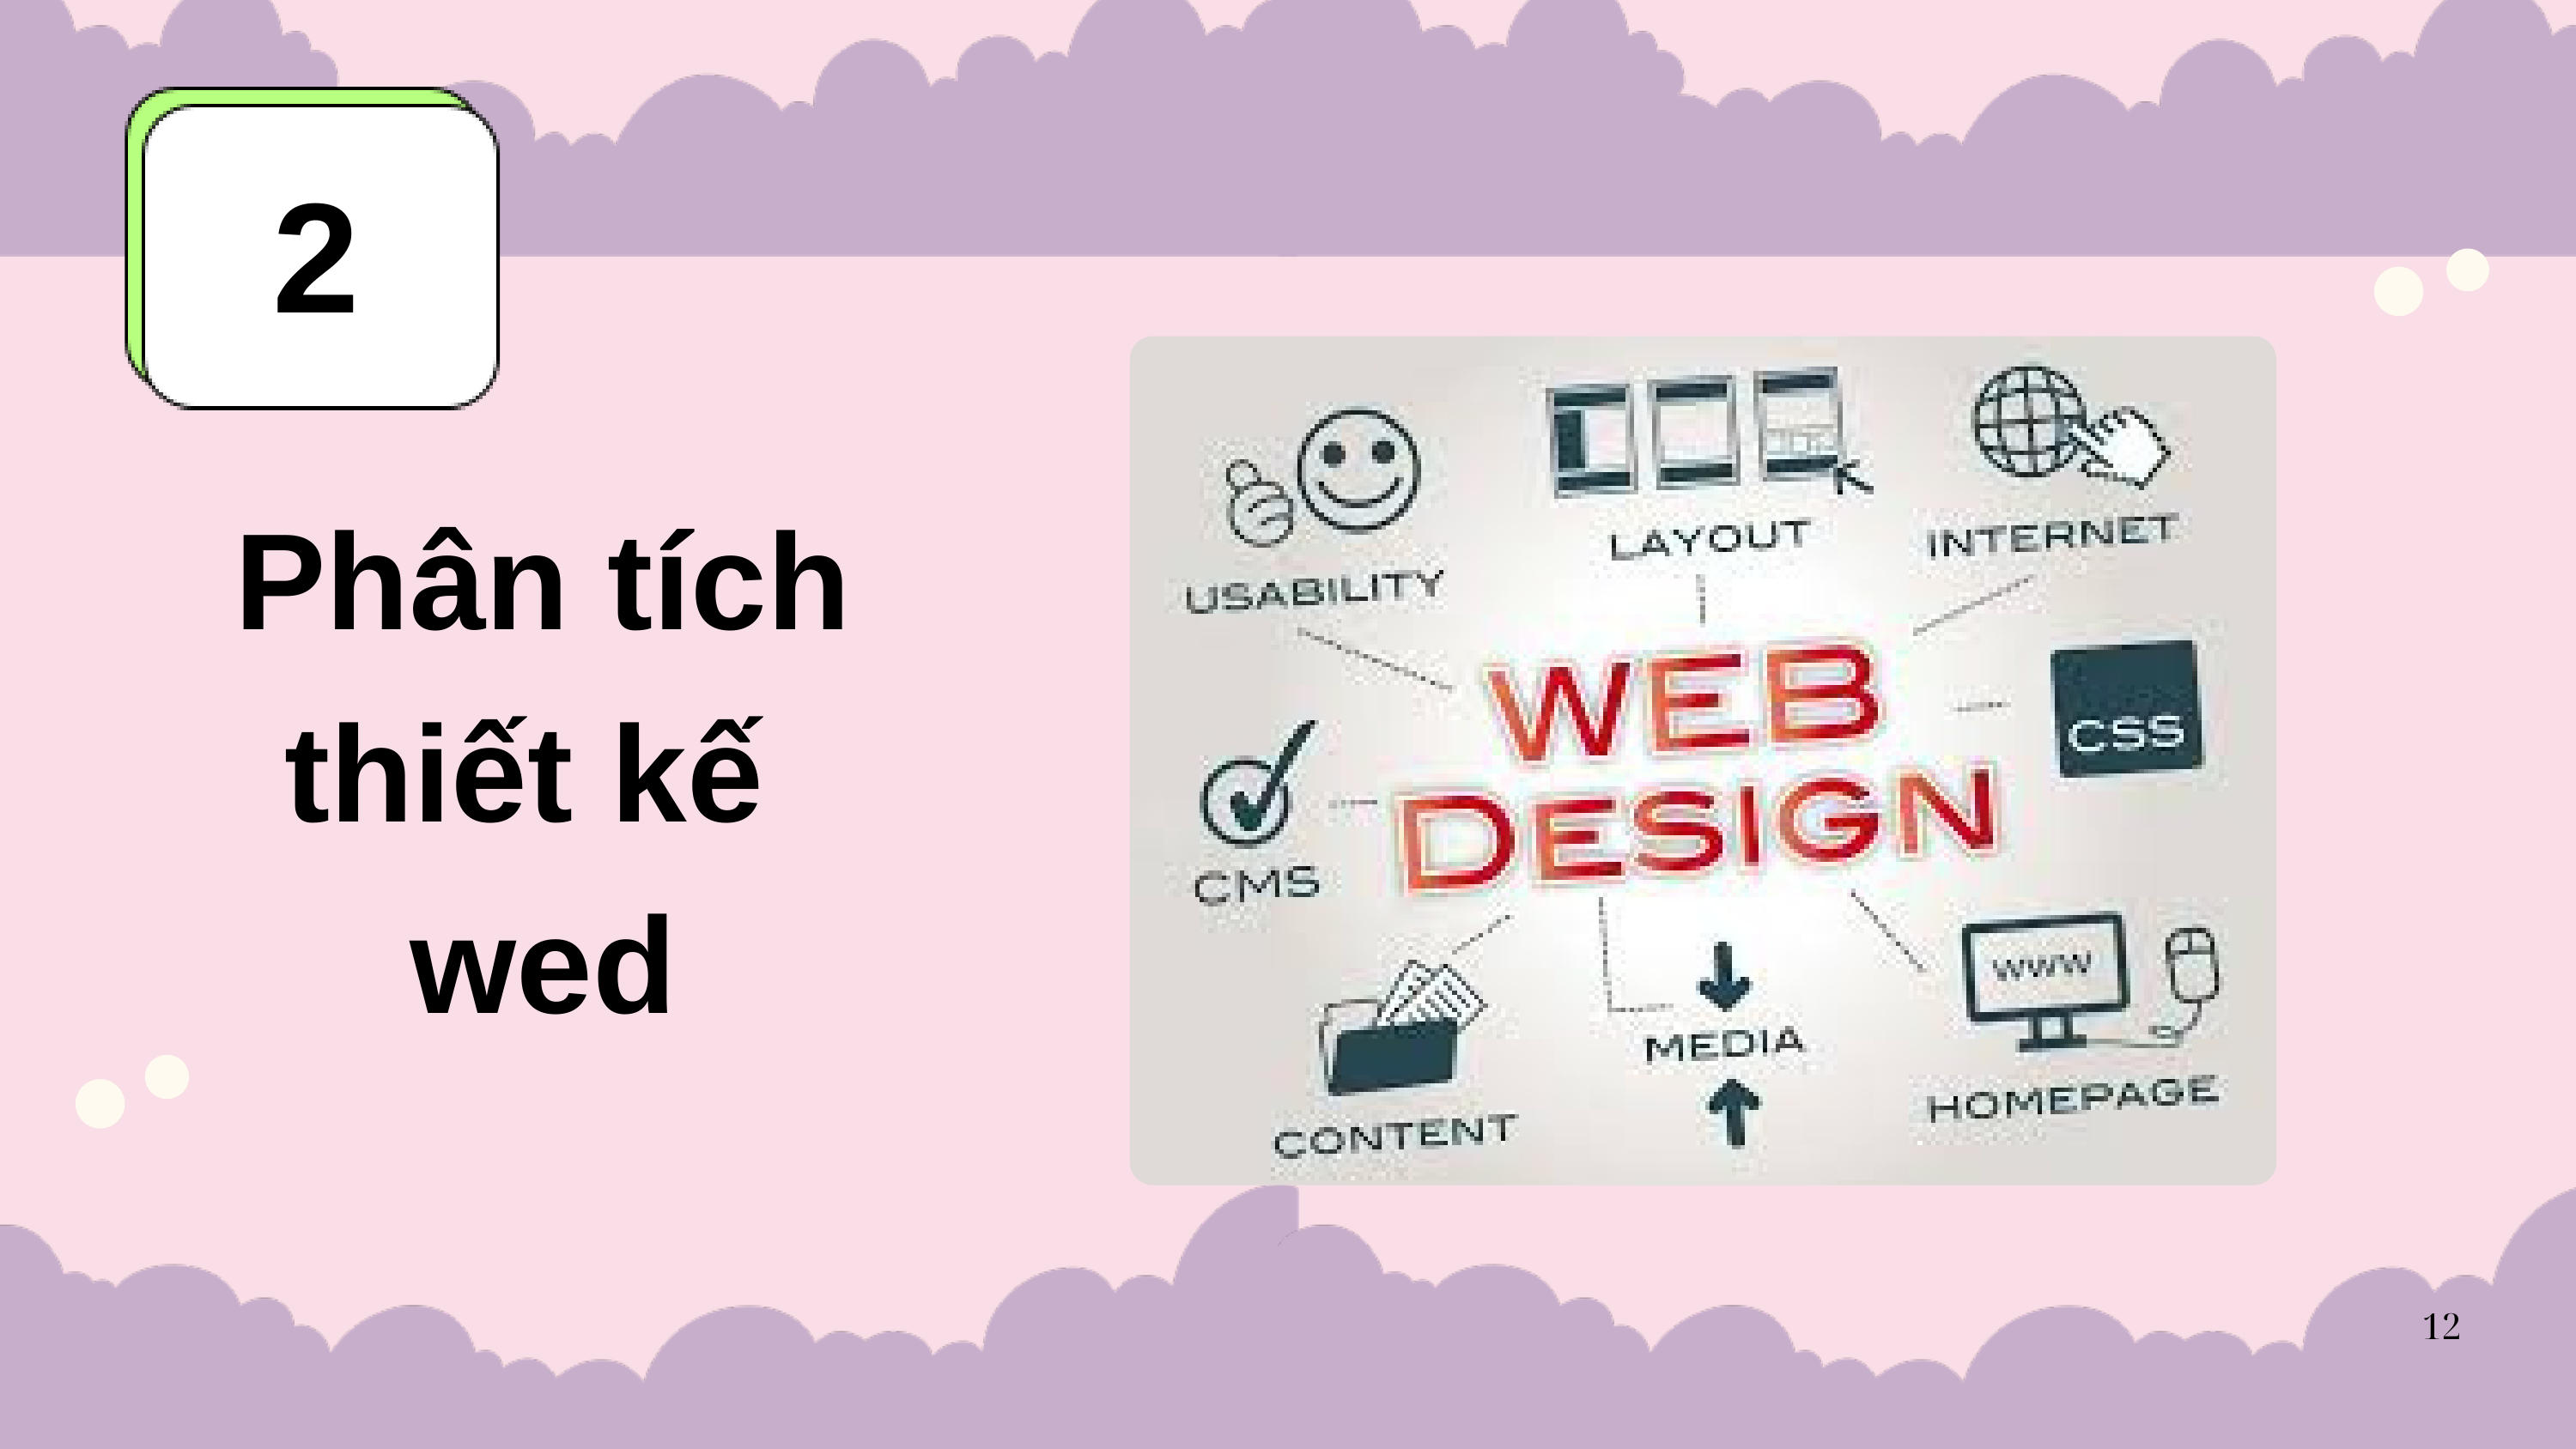

2

Phân tích thiết kế
wed

12